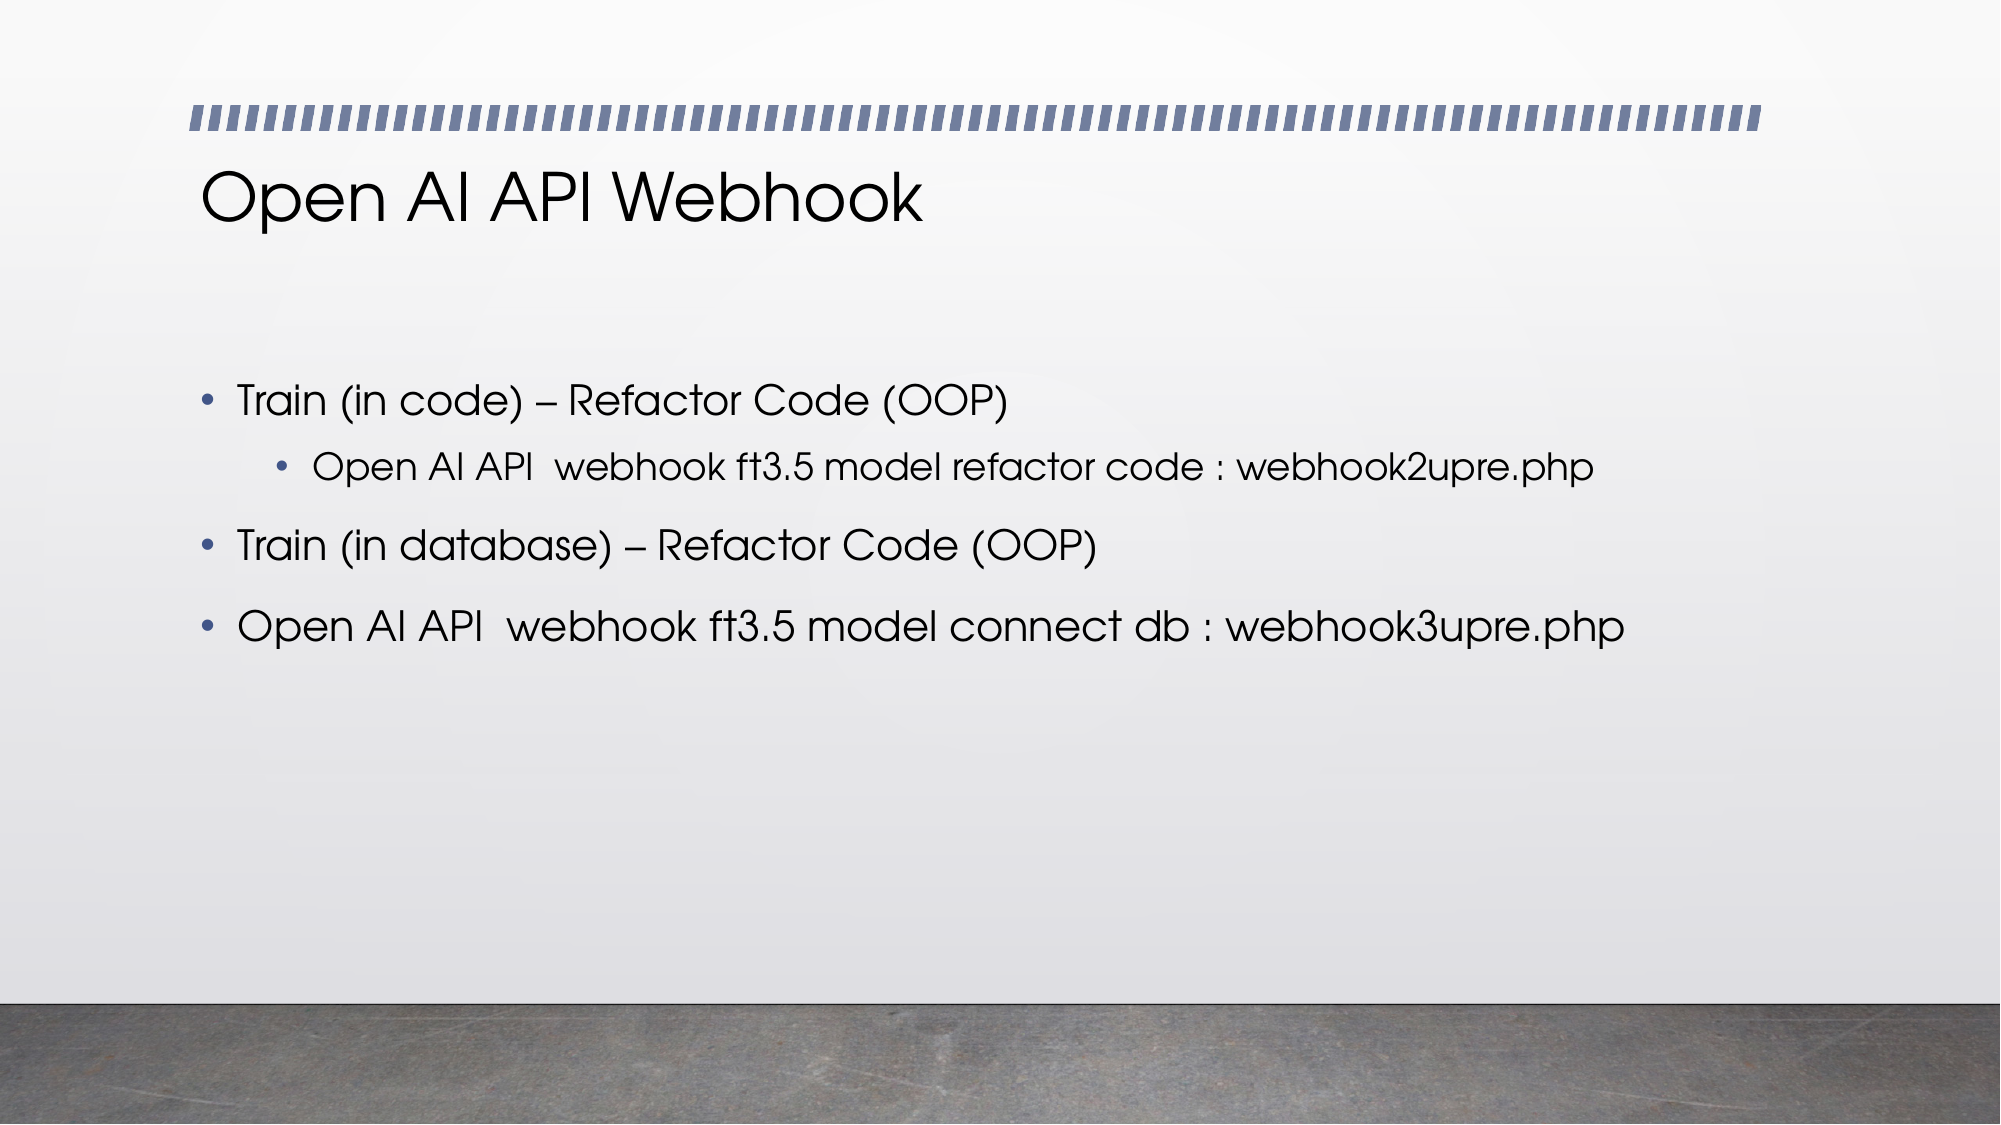

# Open AI API Webhook
Train (in code) – Refactor Code (OOP)
Open AI API  webhook ft3.5 model refactor code : webhook2upre.php
Train (in database) – Refactor Code (OOP)
Open AI API  webhook ft3.5 model connect db : webhook3upre.php